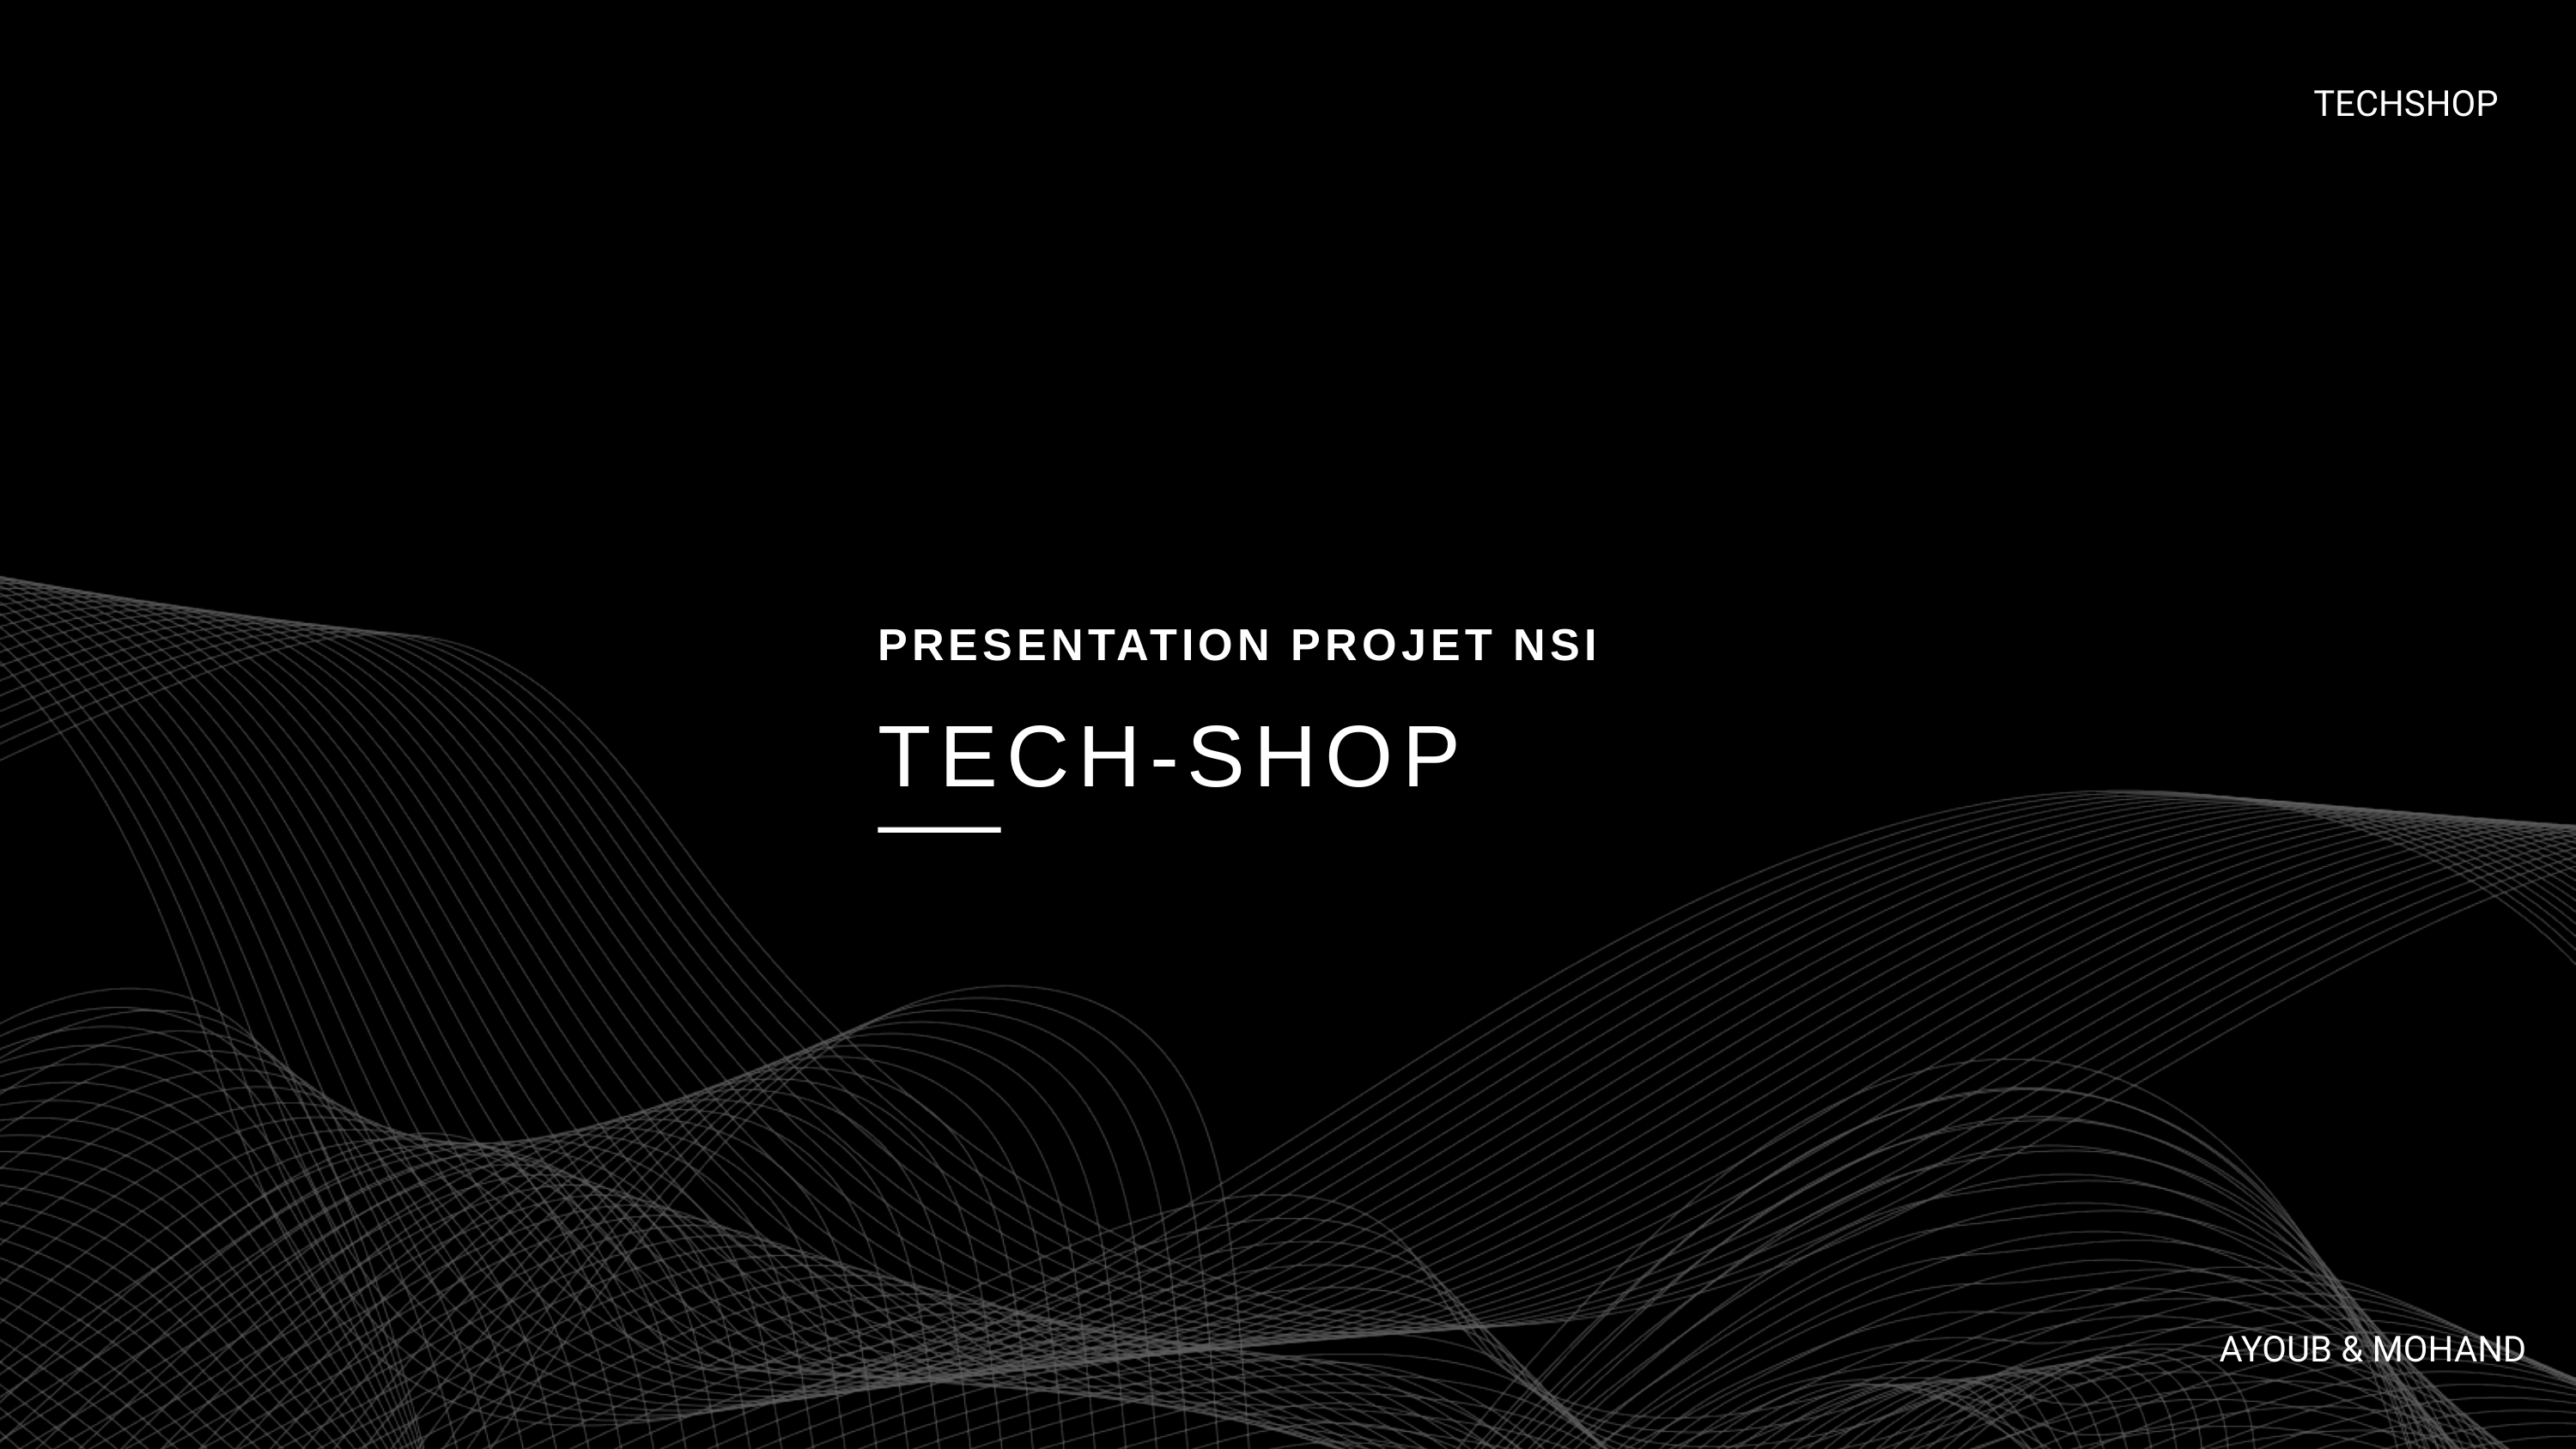

TECHSHOP

PRESENTATION PROJET NSI
TECH-SHOP

AYOUB & MOHAND